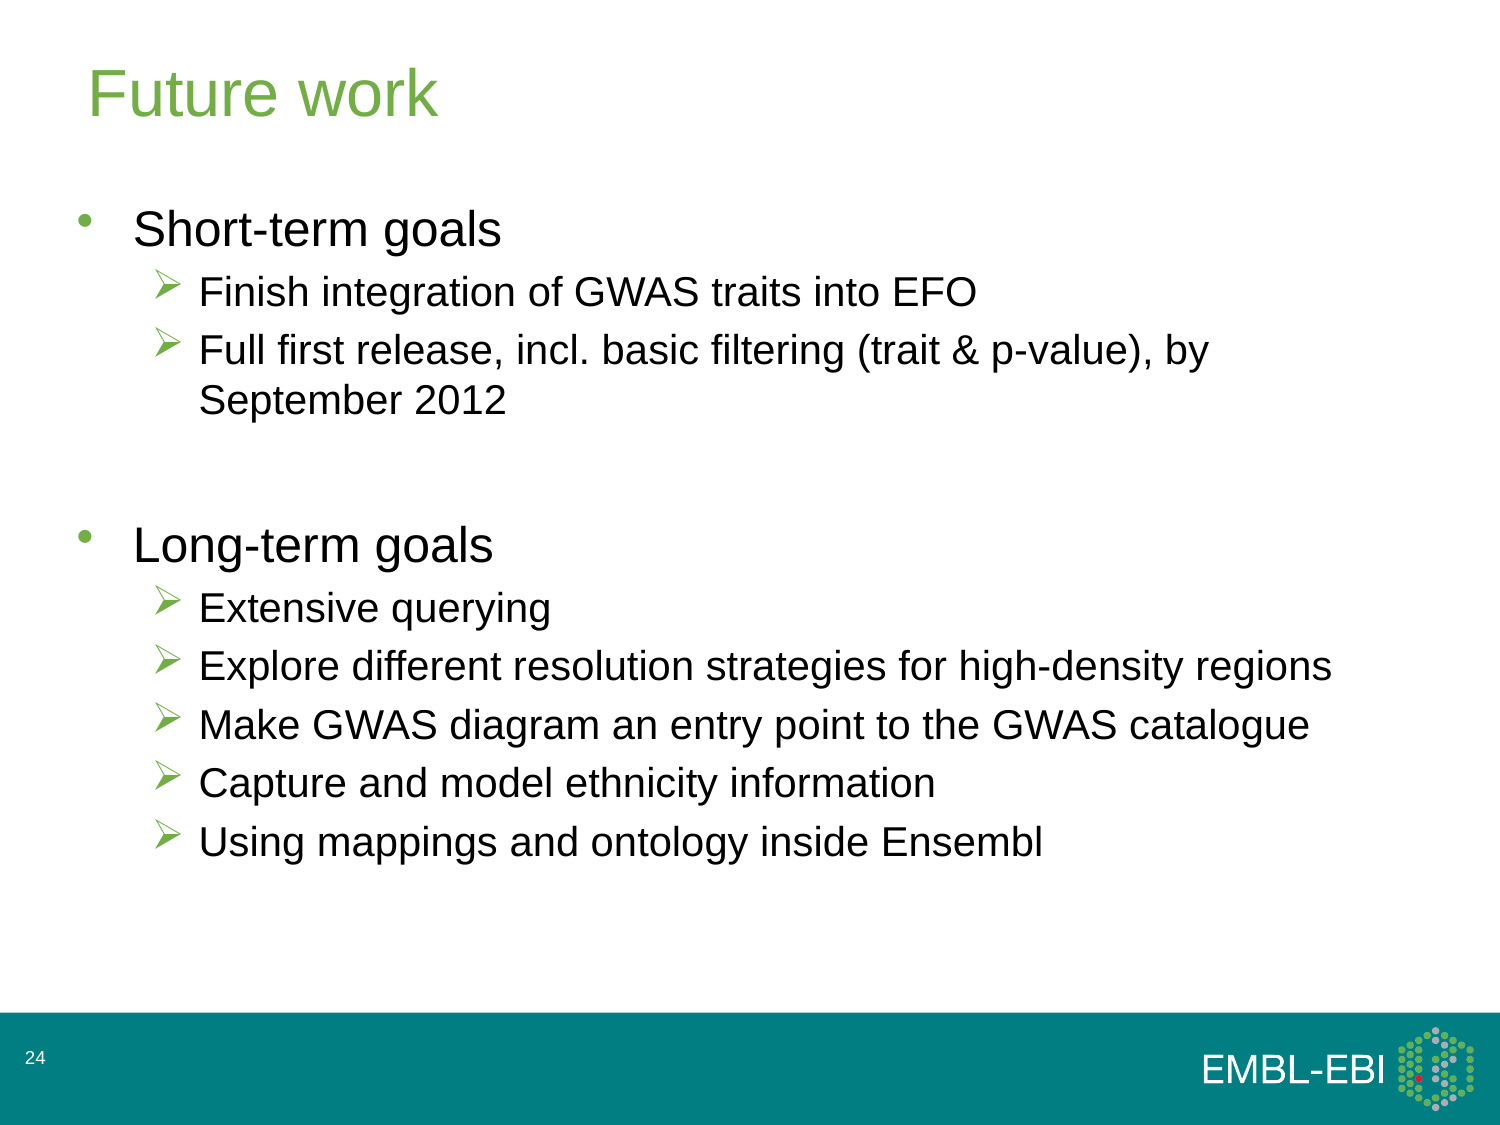

# Future work
Short-term goals
Finish integration of GWAS traits into EFO
Full first release, incl. basic filtering (trait & p-value), by September 2012

Long-term goals
Extensive querying
Explore different resolution strategies for high-density regions
Make GWAS diagram an entry point to the GWAS catalogue
Capture and model ethnicity information
Using mappings and ontology inside Ensembl

24